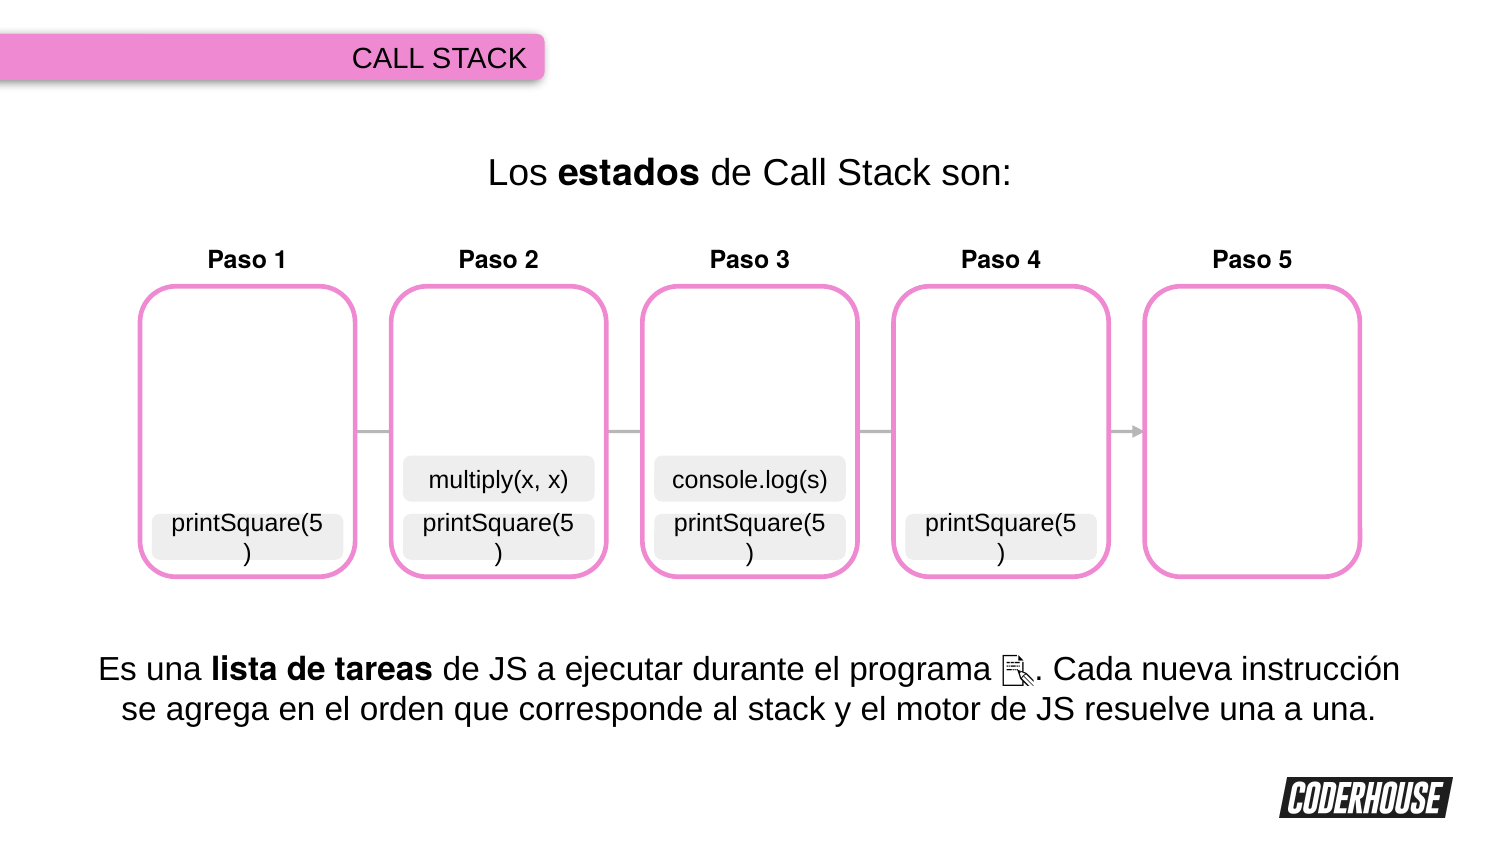

CALL STACK
Los estados de Call Stack son:
Paso 1
Paso 2
Paso 3
Paso 4
Paso 5

multiply(x, x)
console.log(s)
printSquare(5)
printSquare(5)
printSquare(5)
printSquare(5)
Es una lista de tareas de JS a ejecutar durante el programa 📝. Cada nueva instrucción se agrega en el orden que corresponde al stack y el motor de JS resuelve una a una.